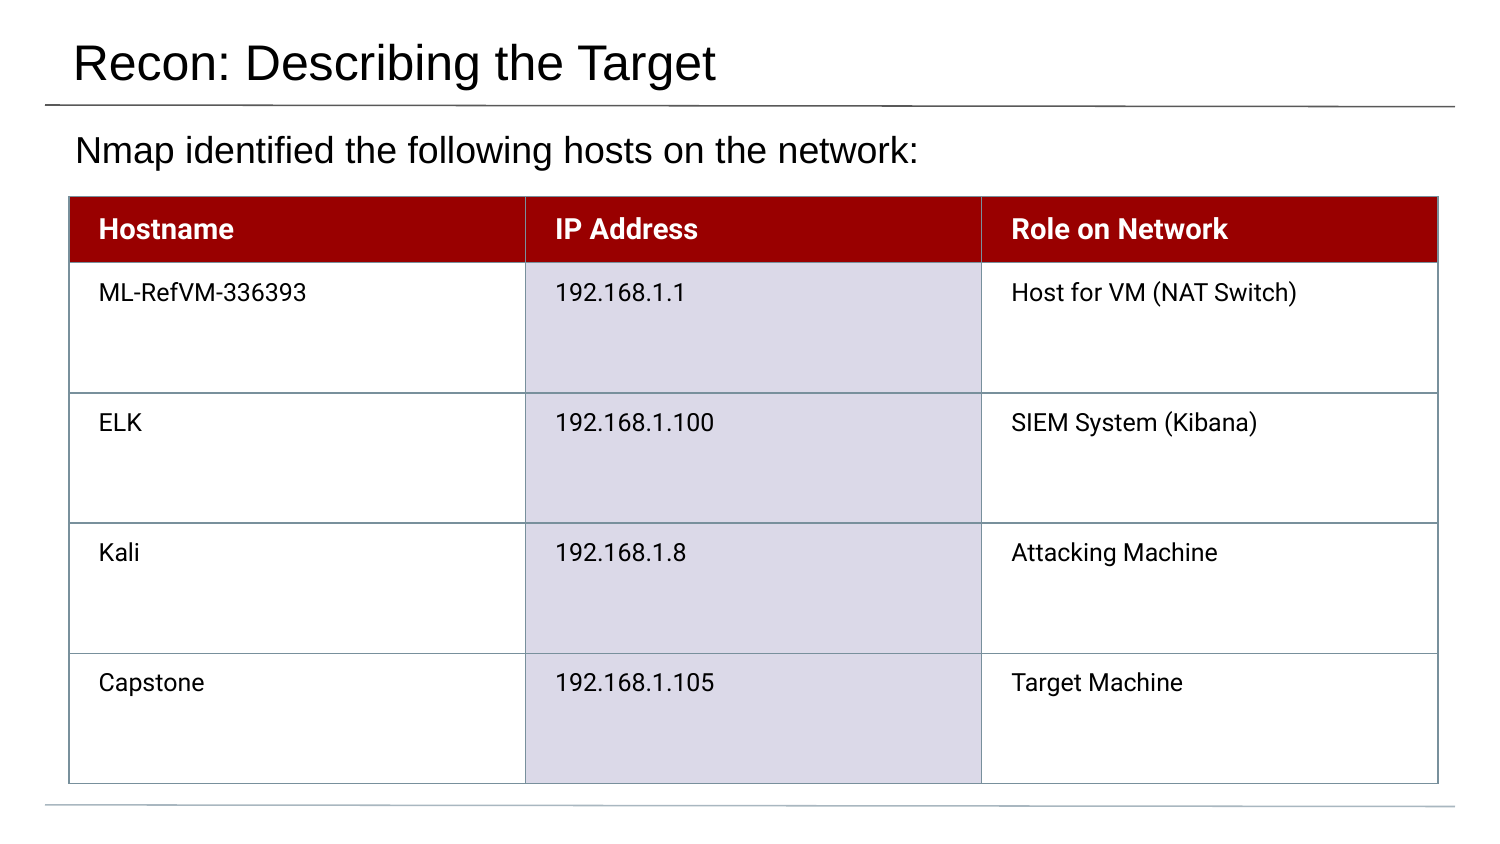

# Recon: Describing the Target
Nmap identified the following hosts on the network:
| Hostname | IP Address | Role on Network |
| --- | --- | --- |
| ML-RefVM-336393 | 192.168.1.1 | Host for VM (NAT Switch) |
| ELK | 192.168.1.100 | SIEM System (Kibana) |
| Kali | 192.168.1.8 | Attacking Machine |
| Capstone | 192.168.1.105 | Target Machine |